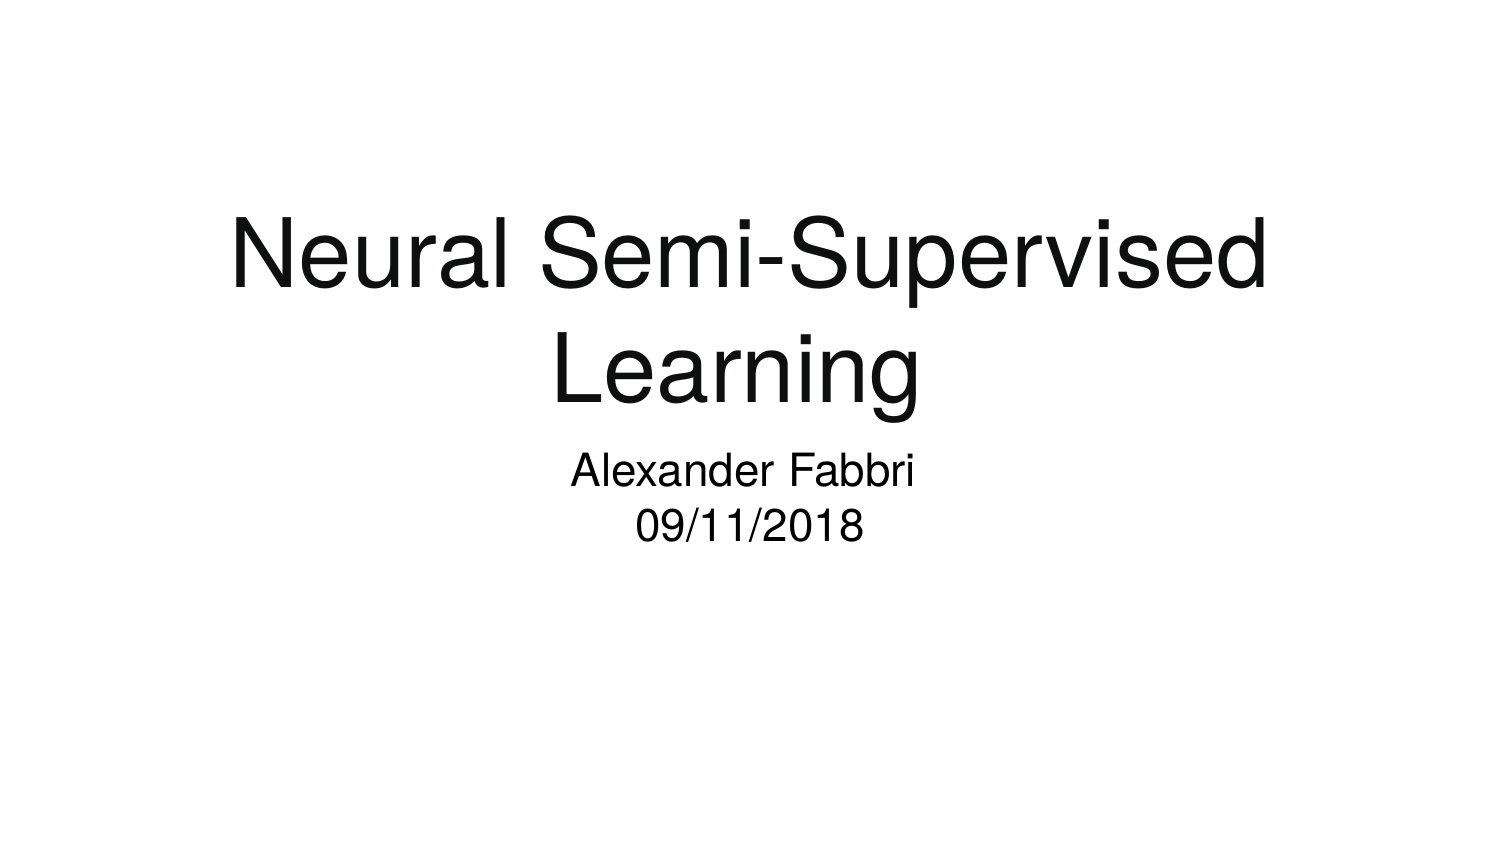

# Neural Semi-Supervised Learning
Alexander Fabbri
09/11/2018